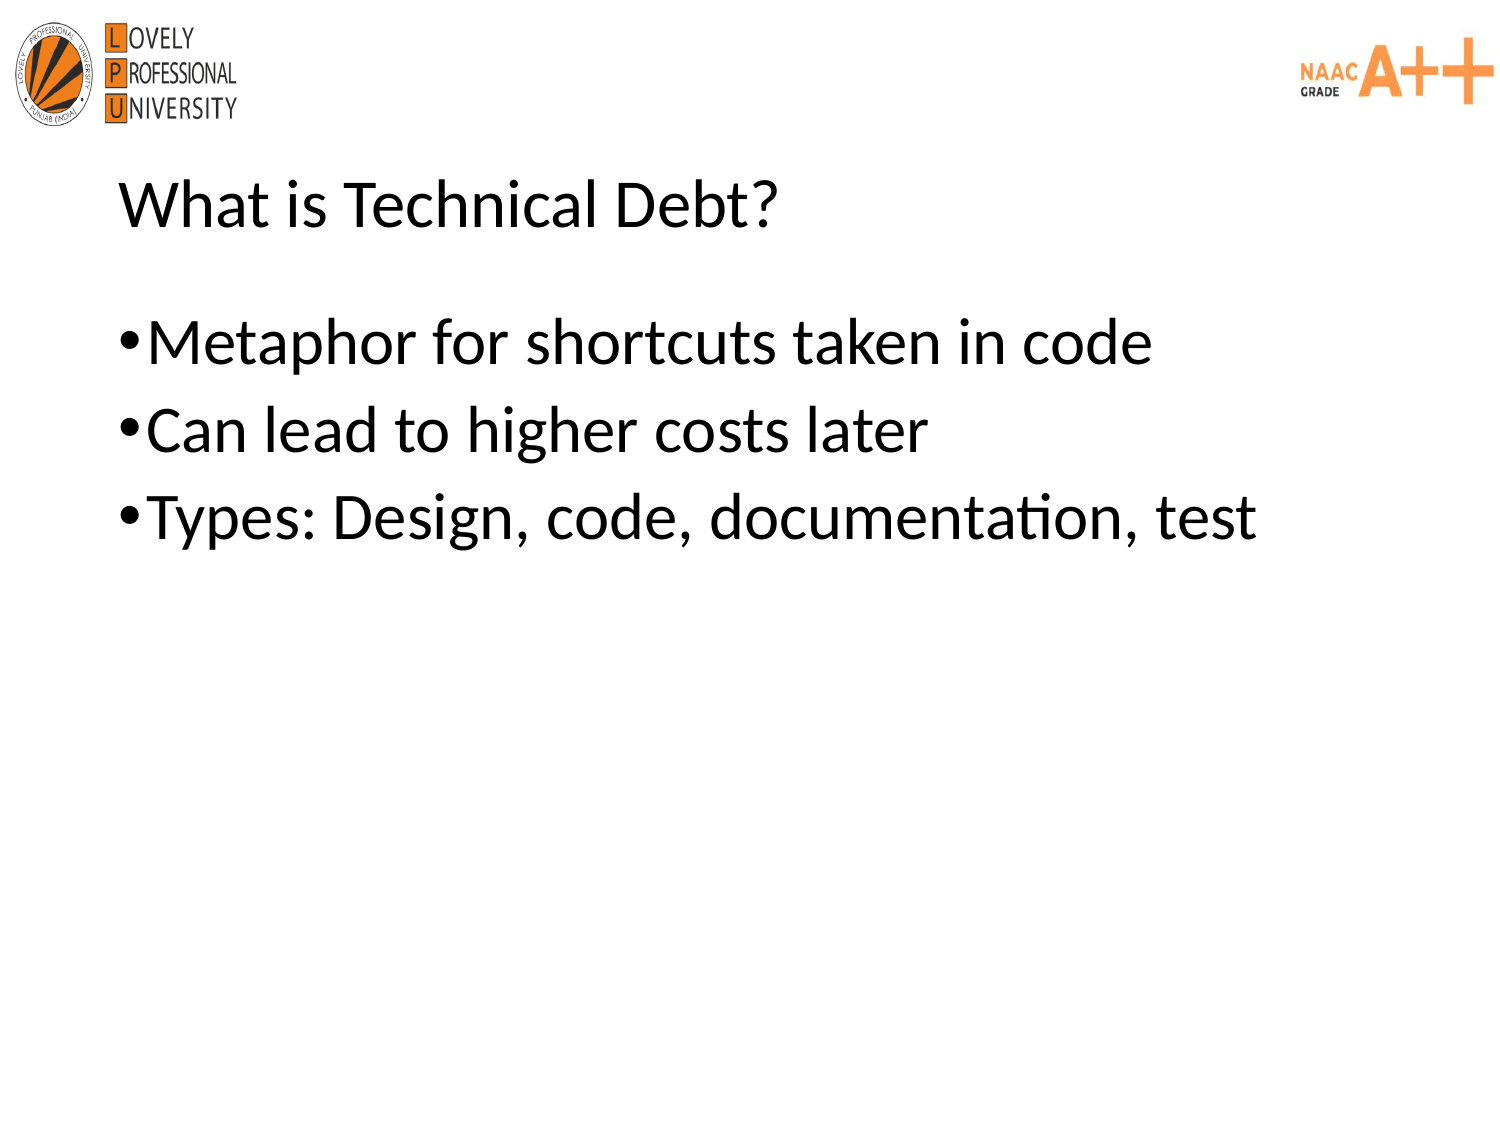

# What is Technical Debt?
Metaphor for shortcuts taken in code
Can lead to higher costs later
Types: Design, code, documentation, test